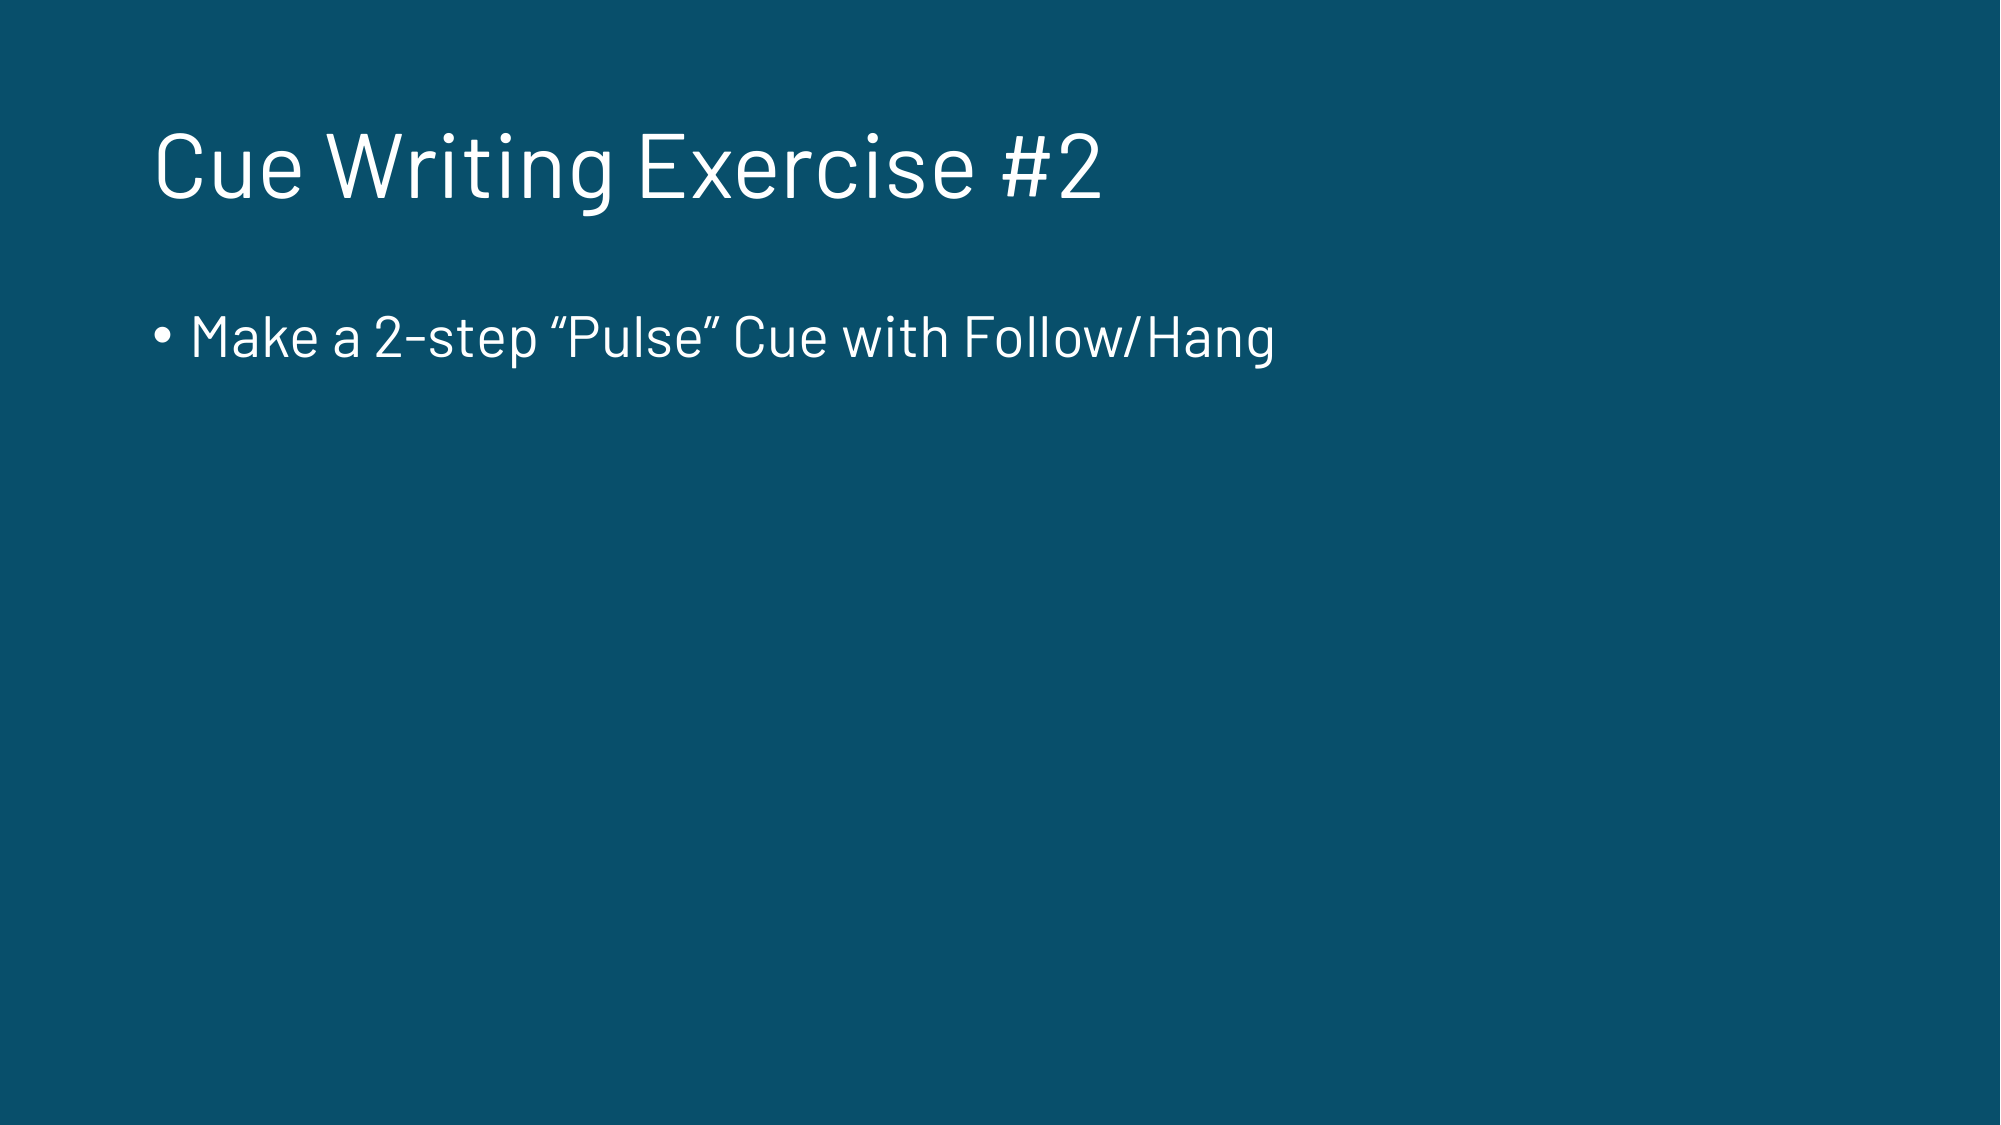

# Cue Writing Exercise #2
Make a 2-step “Pulse” Cue with Follow/Hang